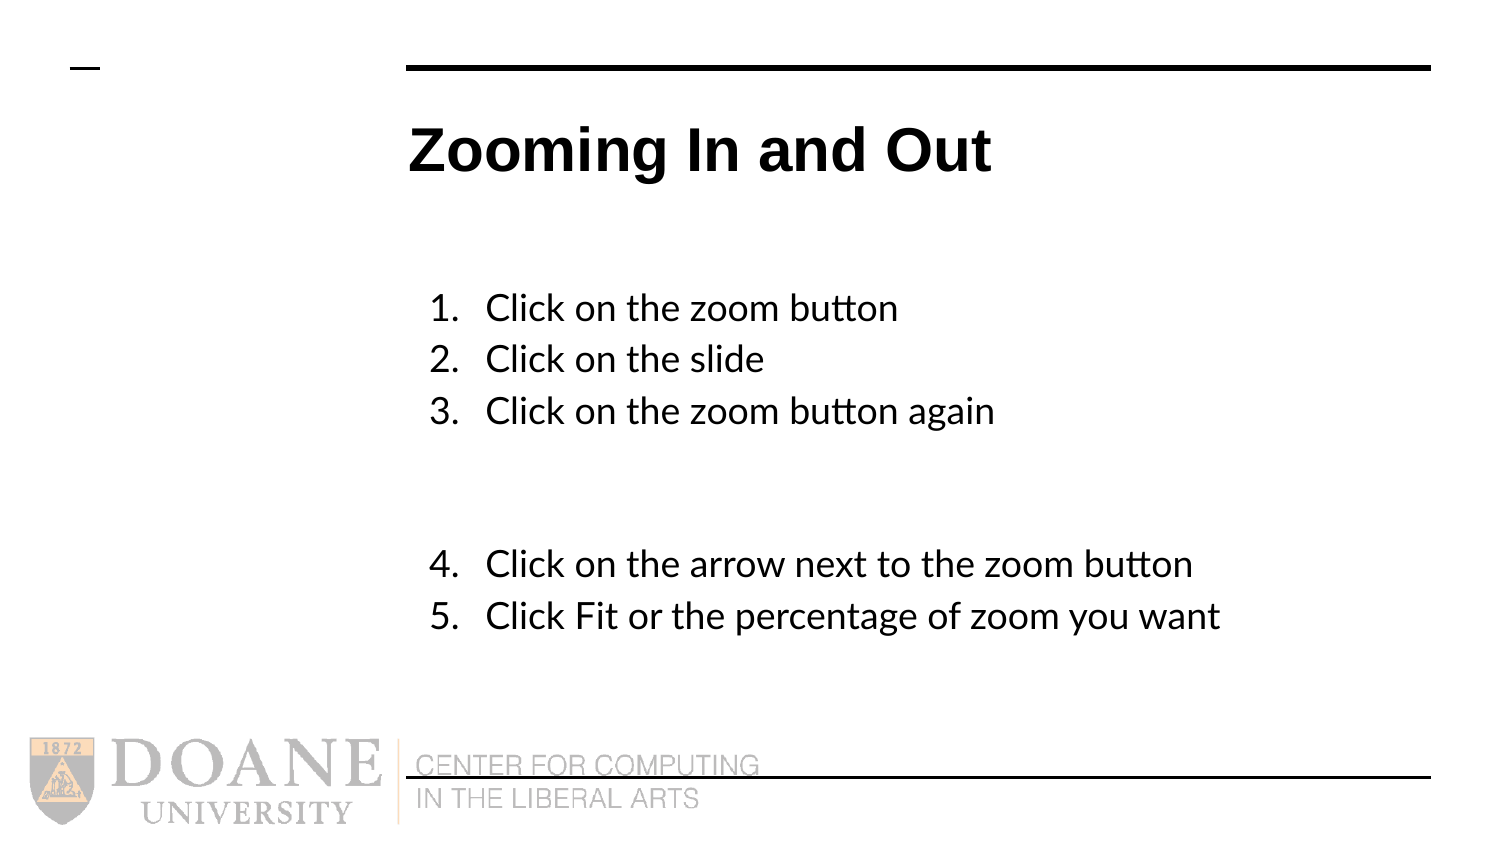

# Zooming In and Out
Click on the zoom button
Click on the slide
Click on the zoom button again

Click on the arrow next to the zoom button
Click Fit or the percentage of zoom you want